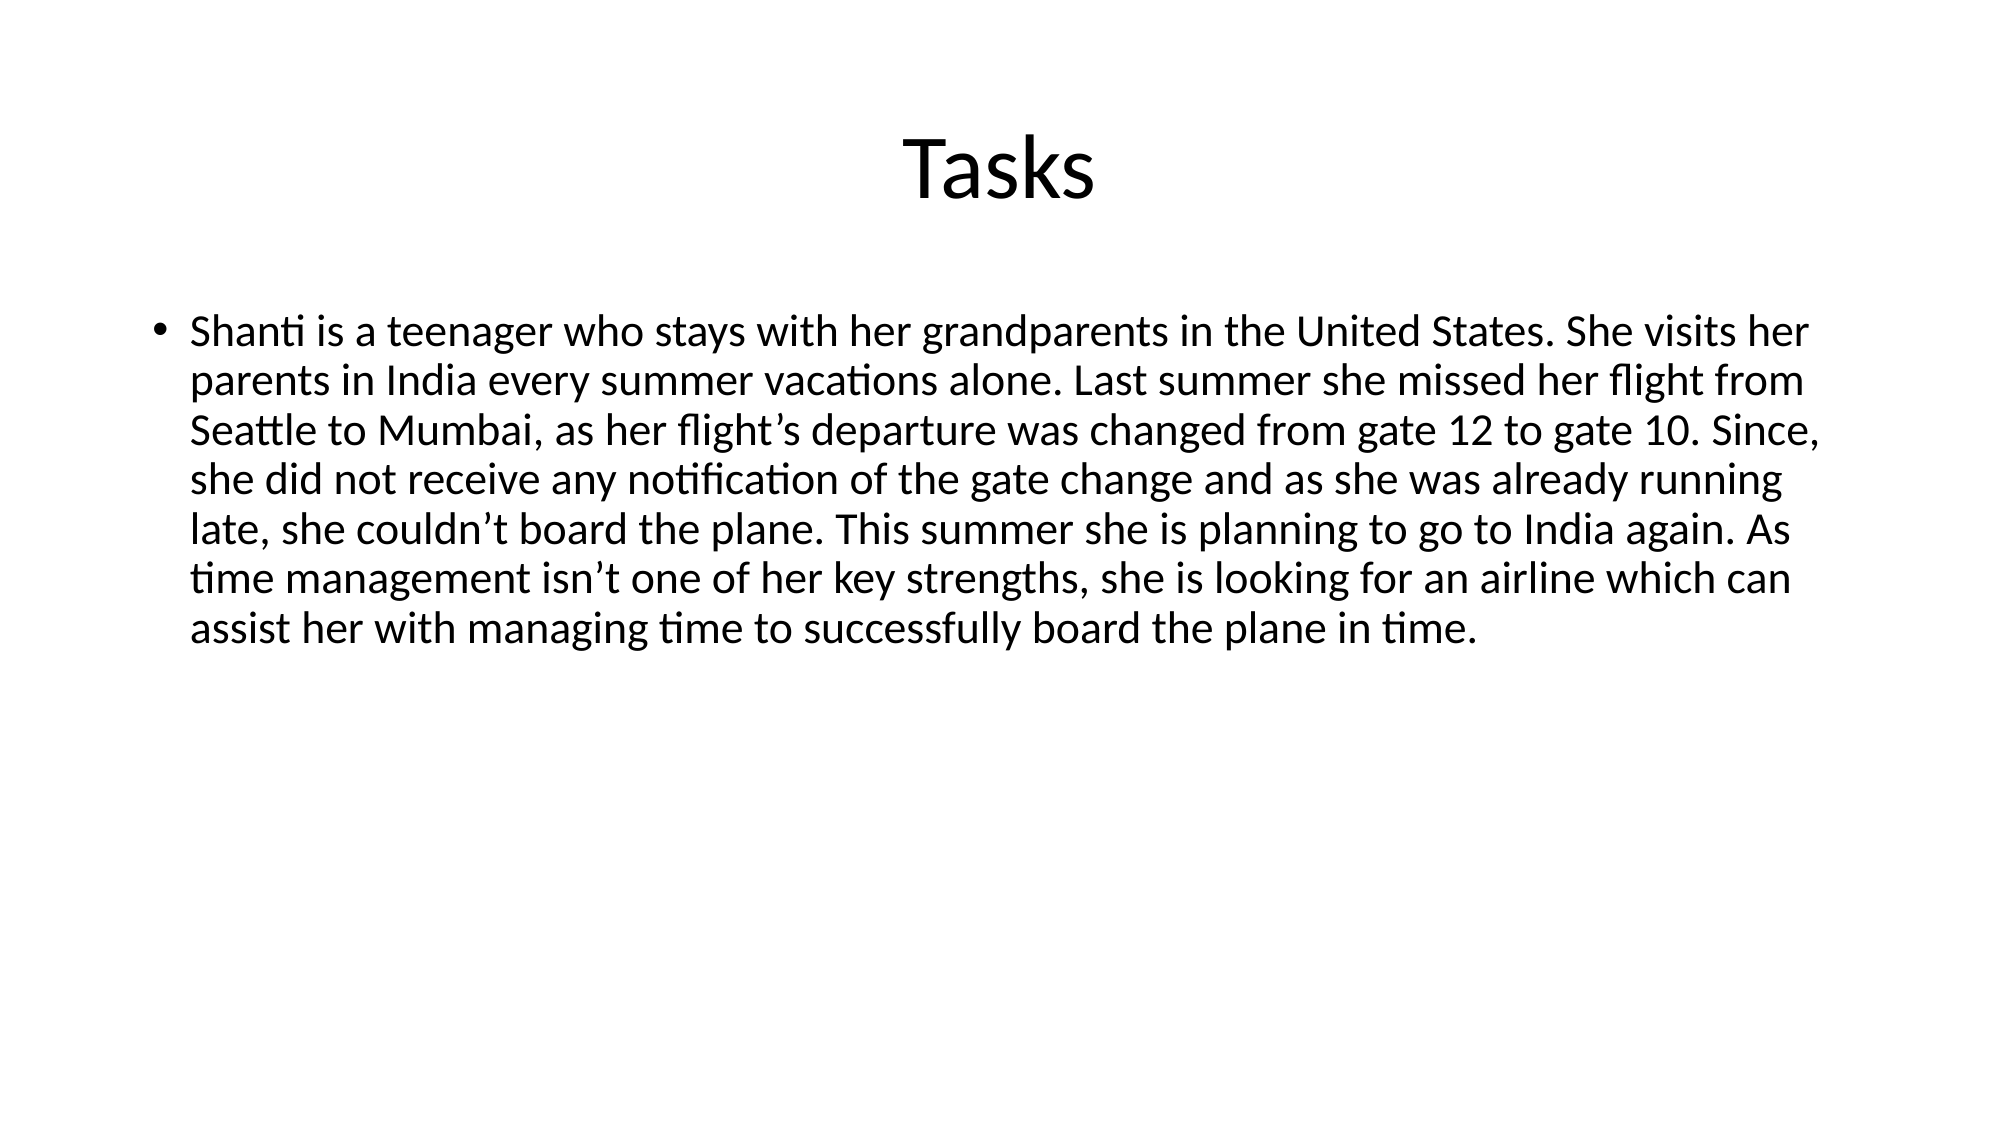

# Tasks
Shanti is a teenager who stays with her grandparents in the United States. She visits her parents in India every summer vacations alone. Last summer she missed her flight from Seattle to Mumbai, as her flight’s departure was changed from gate 12 to gate 10. Since, she did not receive any notification of the gate change and as she was already running late, she couldn’t board the plane. This summer she is planning to go to India again. As time management isn’t one of her key strengths, she is looking for an airline which can assist her with managing time to successfully board the plane in time.